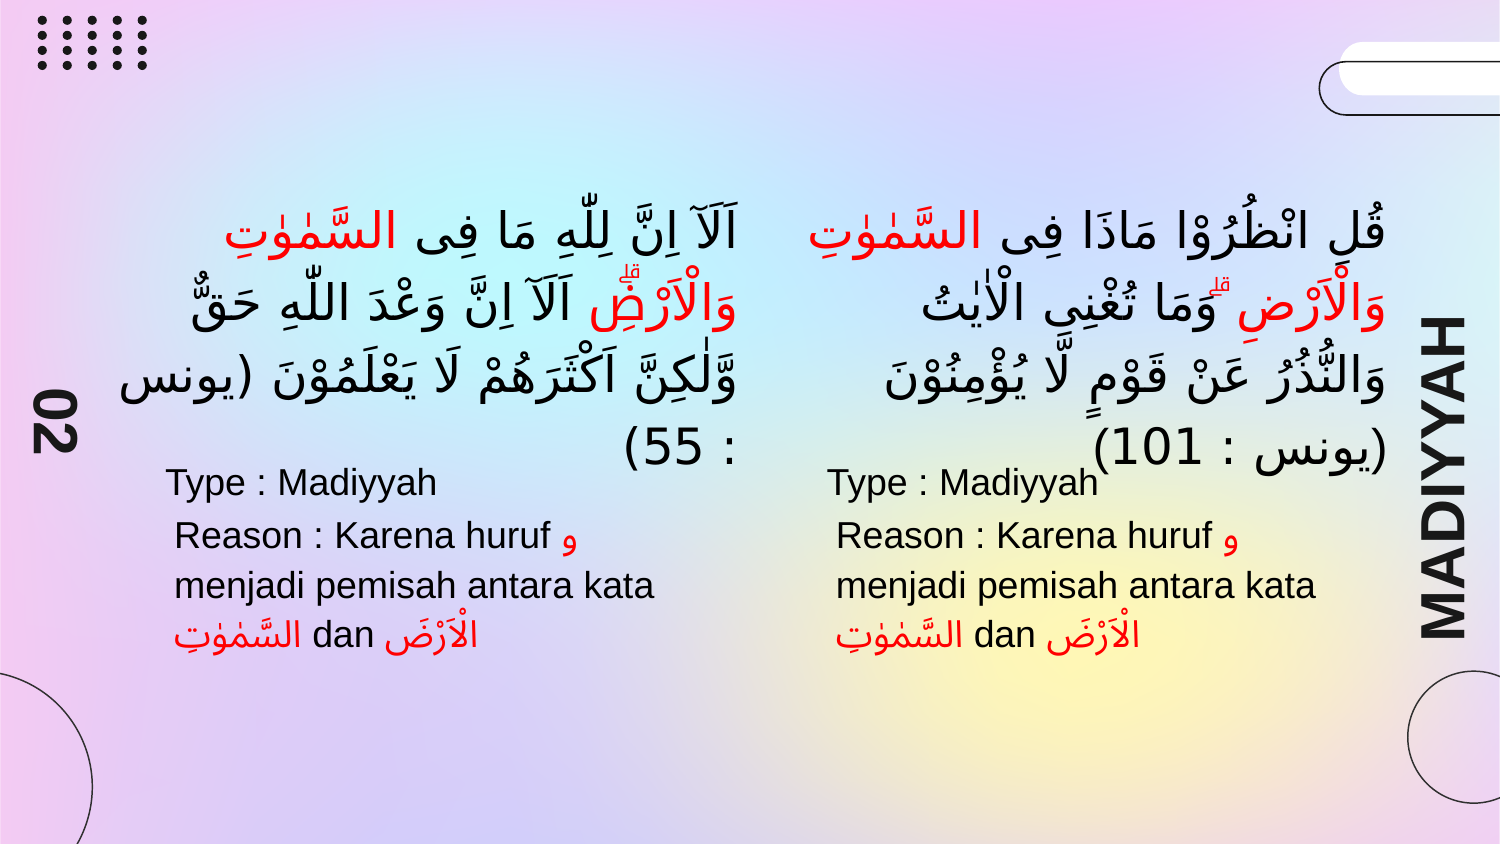

اَلَآ اِنَّ لِلّٰهِ مَا فِى السَّمٰوٰتِ وَالْاَرْضِۗ اَلَآ اِنَّ وَعْدَ اللّٰهِ حَقٌّ وَّلٰكِنَّ اَكْثَرَهُمْ لَا يَعْلَمُوْنَ (يونس : 55)
قُلِ انْظُرُوْا مَاذَا فِى السَّمٰوٰتِ وَالْاَرْضِ ۗوَمَا تُغْنِى الْاٰيٰتُ وَالنُّذُرُ عَنْ قَوْمٍ لَّا يُؤْمِنُوْنَ
(يونس : 101)
02
# MADIYYAH
Type : Madiyyah
Type : Madiyyah
Reason : Karena huruf و menjadi pemisah antara kata  السَّمٰوٰتِ dan الْاَرْضَ
Reason : Karena huruf و menjadi pemisah antara kata  السَّمٰوٰتِ dan الْاَرْضَ